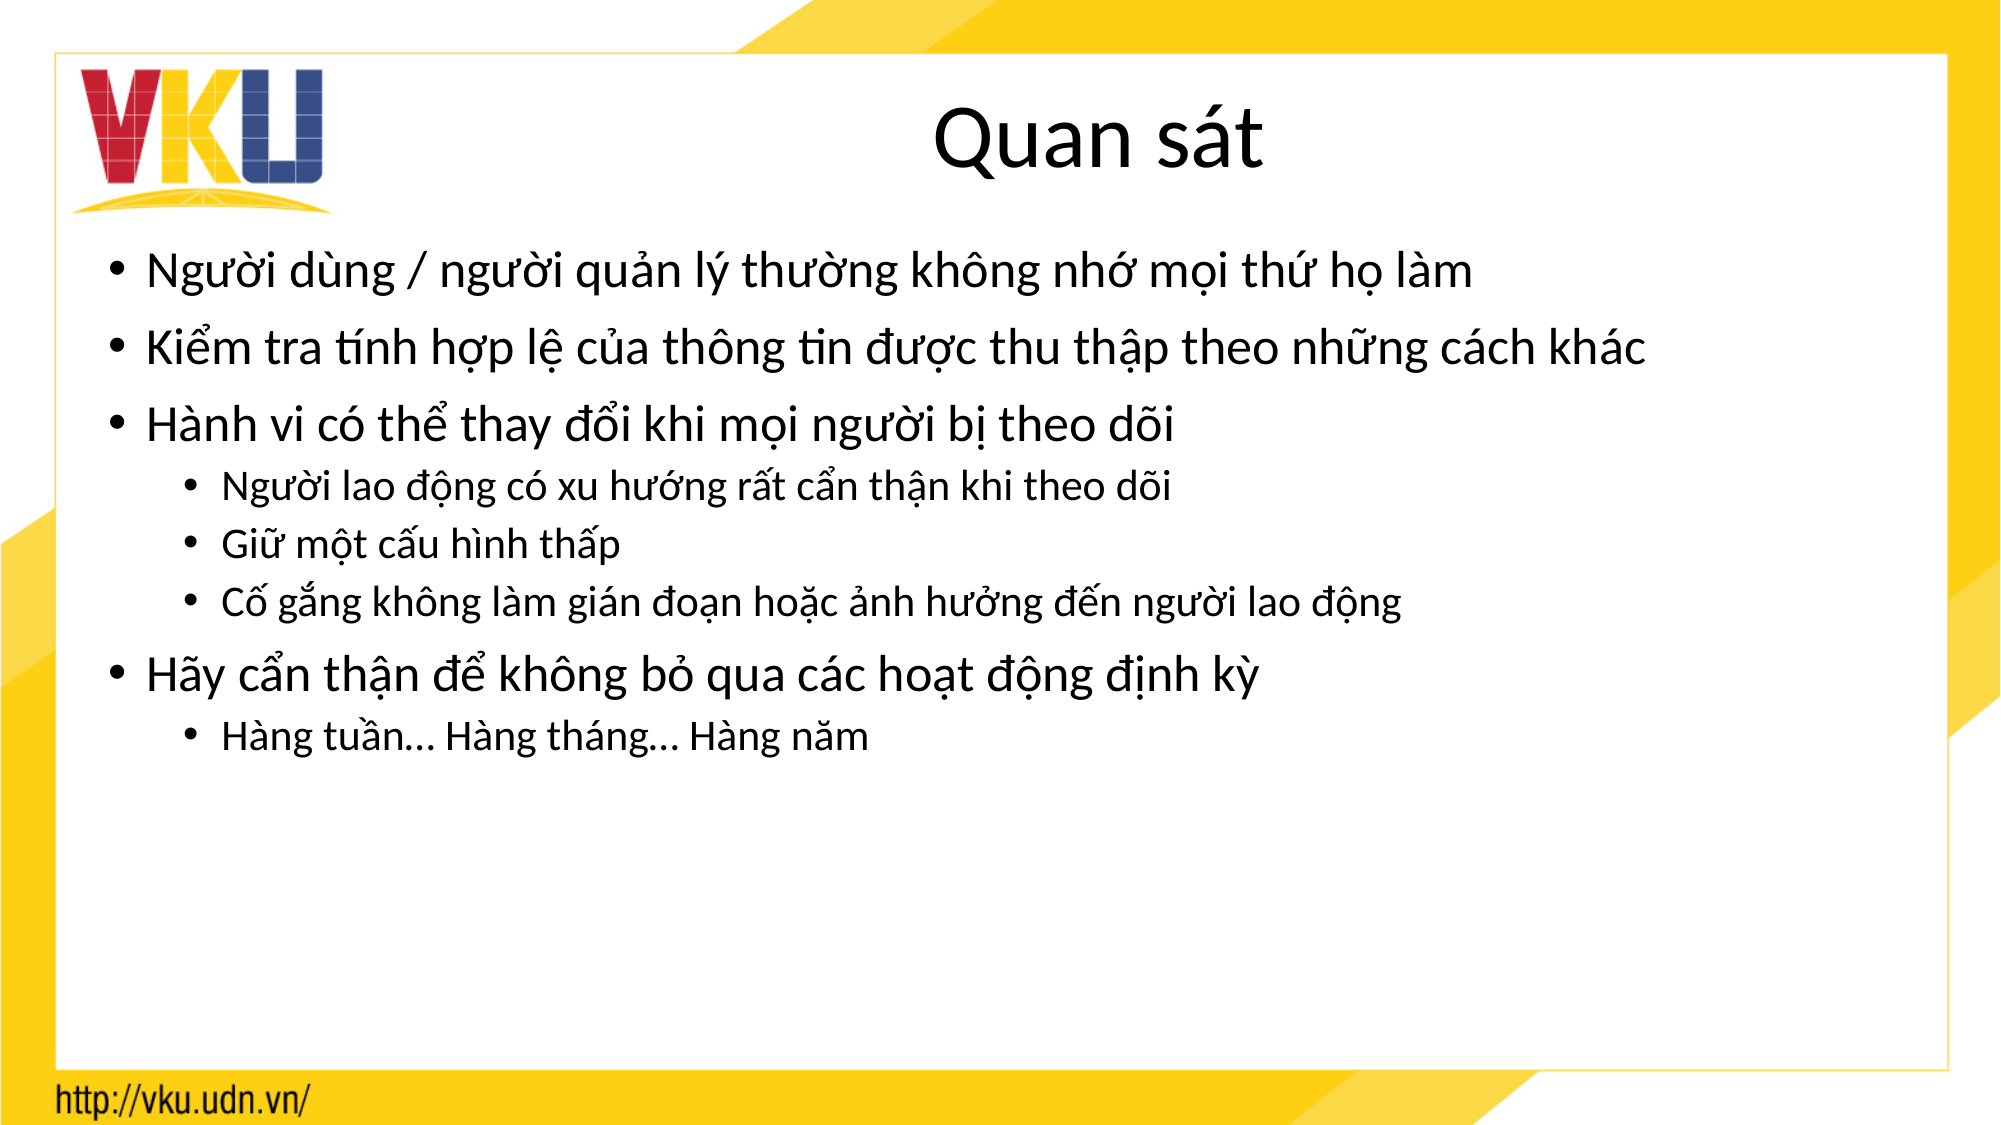

# Quan sát
Người dùng / người quản lý thường không nhớ mọi thứ họ làm
Kiểm tra tính hợp lệ của thông tin được thu thập theo những cách khác
Hành vi có thể thay đổi khi mọi người bị theo dõi
Người lao động có xu hướng rất cẩn thận khi theo dõi
Giữ một cấu hình thấp
Cố gắng không làm gián đoạn hoặc ảnh hưởng đến người lao động
Hãy cẩn thận để không bỏ qua các hoạt động định kỳ
Hàng tuần… Hàng tháng… Hàng năm